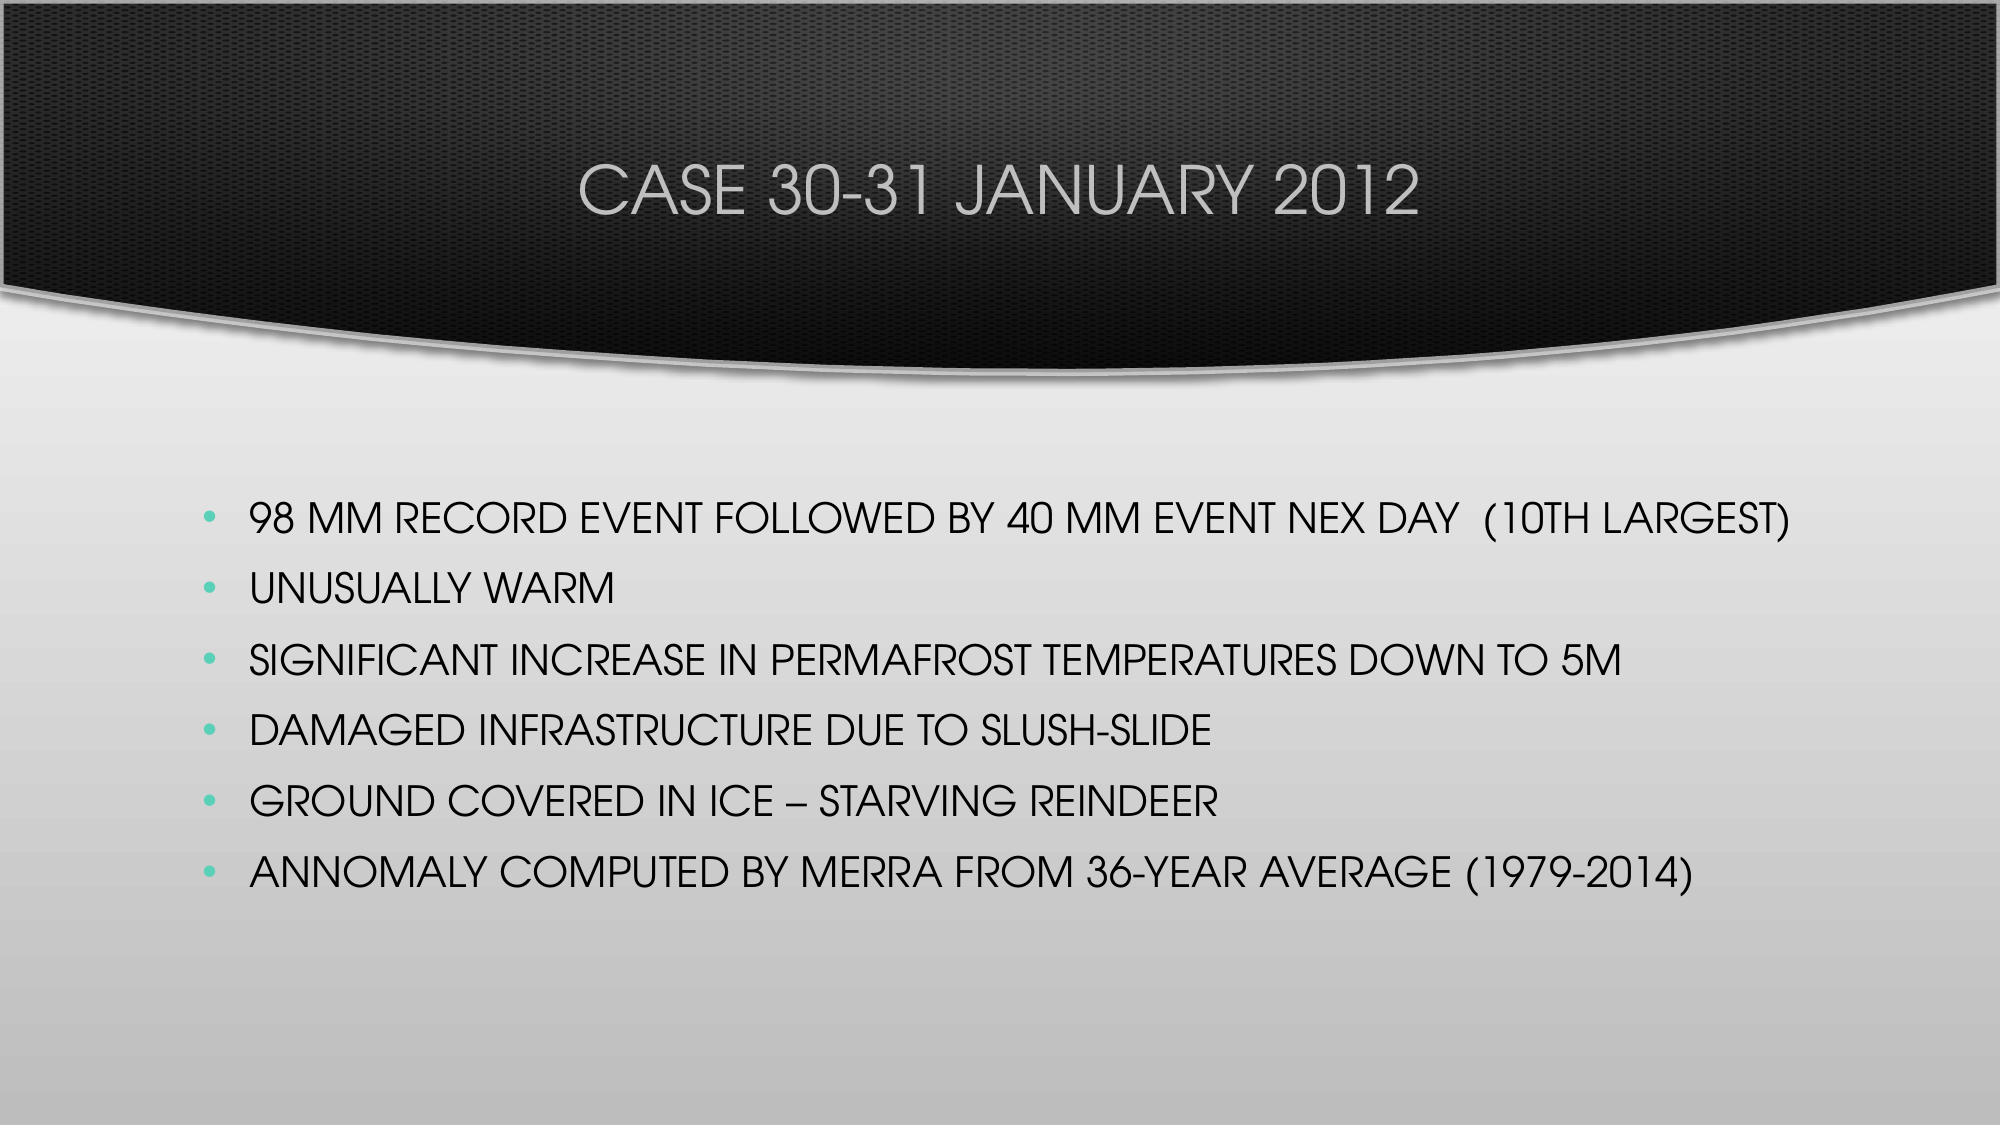

# Case 30-31 January 2012
98 mm record event followed by 40 mm event nex day  (10th largest)
Unusually warm
Significant increase in permafrost temperatures down to 5m
Damaged infrastructure due to slush-slide
Ground covered in ice – starving reindeer
Annomaly computed by MERRA from 36-year average (1979-2014)